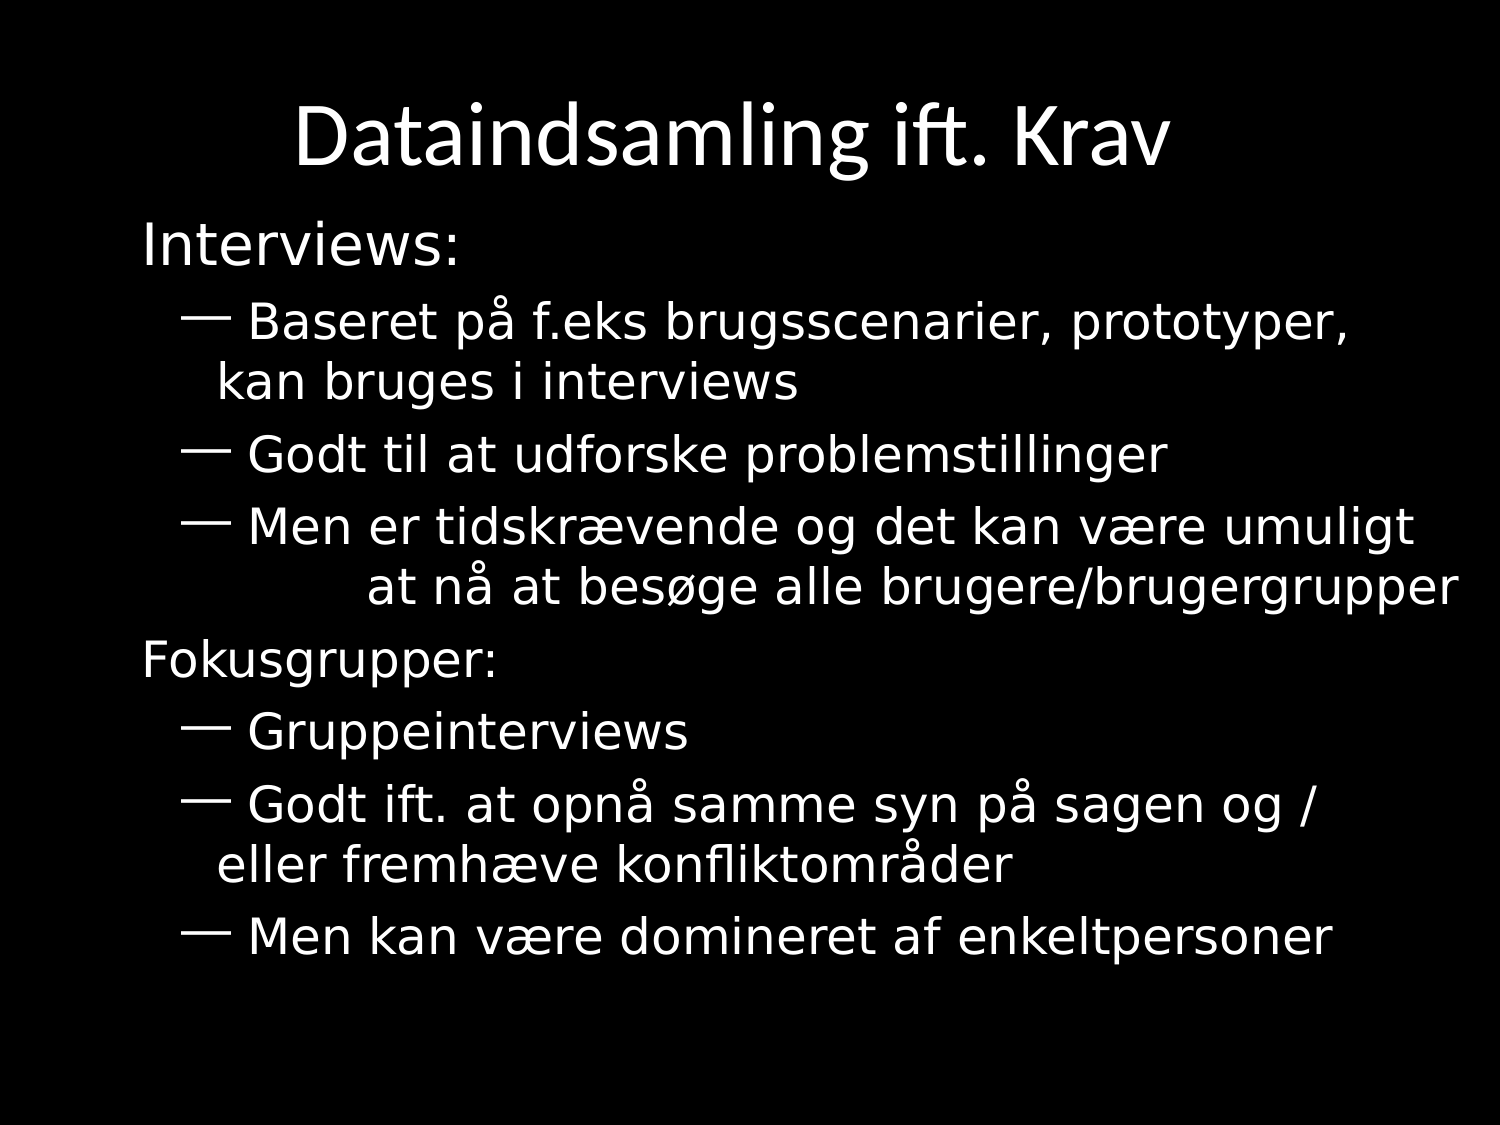

# Dataindsamling ift. Krav

Interviews:
 Baseret på f.eks brugsscenarier, prototyper, 	kan bruges i interviews
 Godt til at udforske problemstillinger
 Men er tidskrævende og det kan være umuligt 	at nå at besøge alle brugere/brugergrupper
Fokusgrupper:
 Gruppeinterviews
 Godt ift. at opnå samme syn på sagen og / 	eller fremhæve konfliktområder
 Men kan være domineret af enkeltpersoner